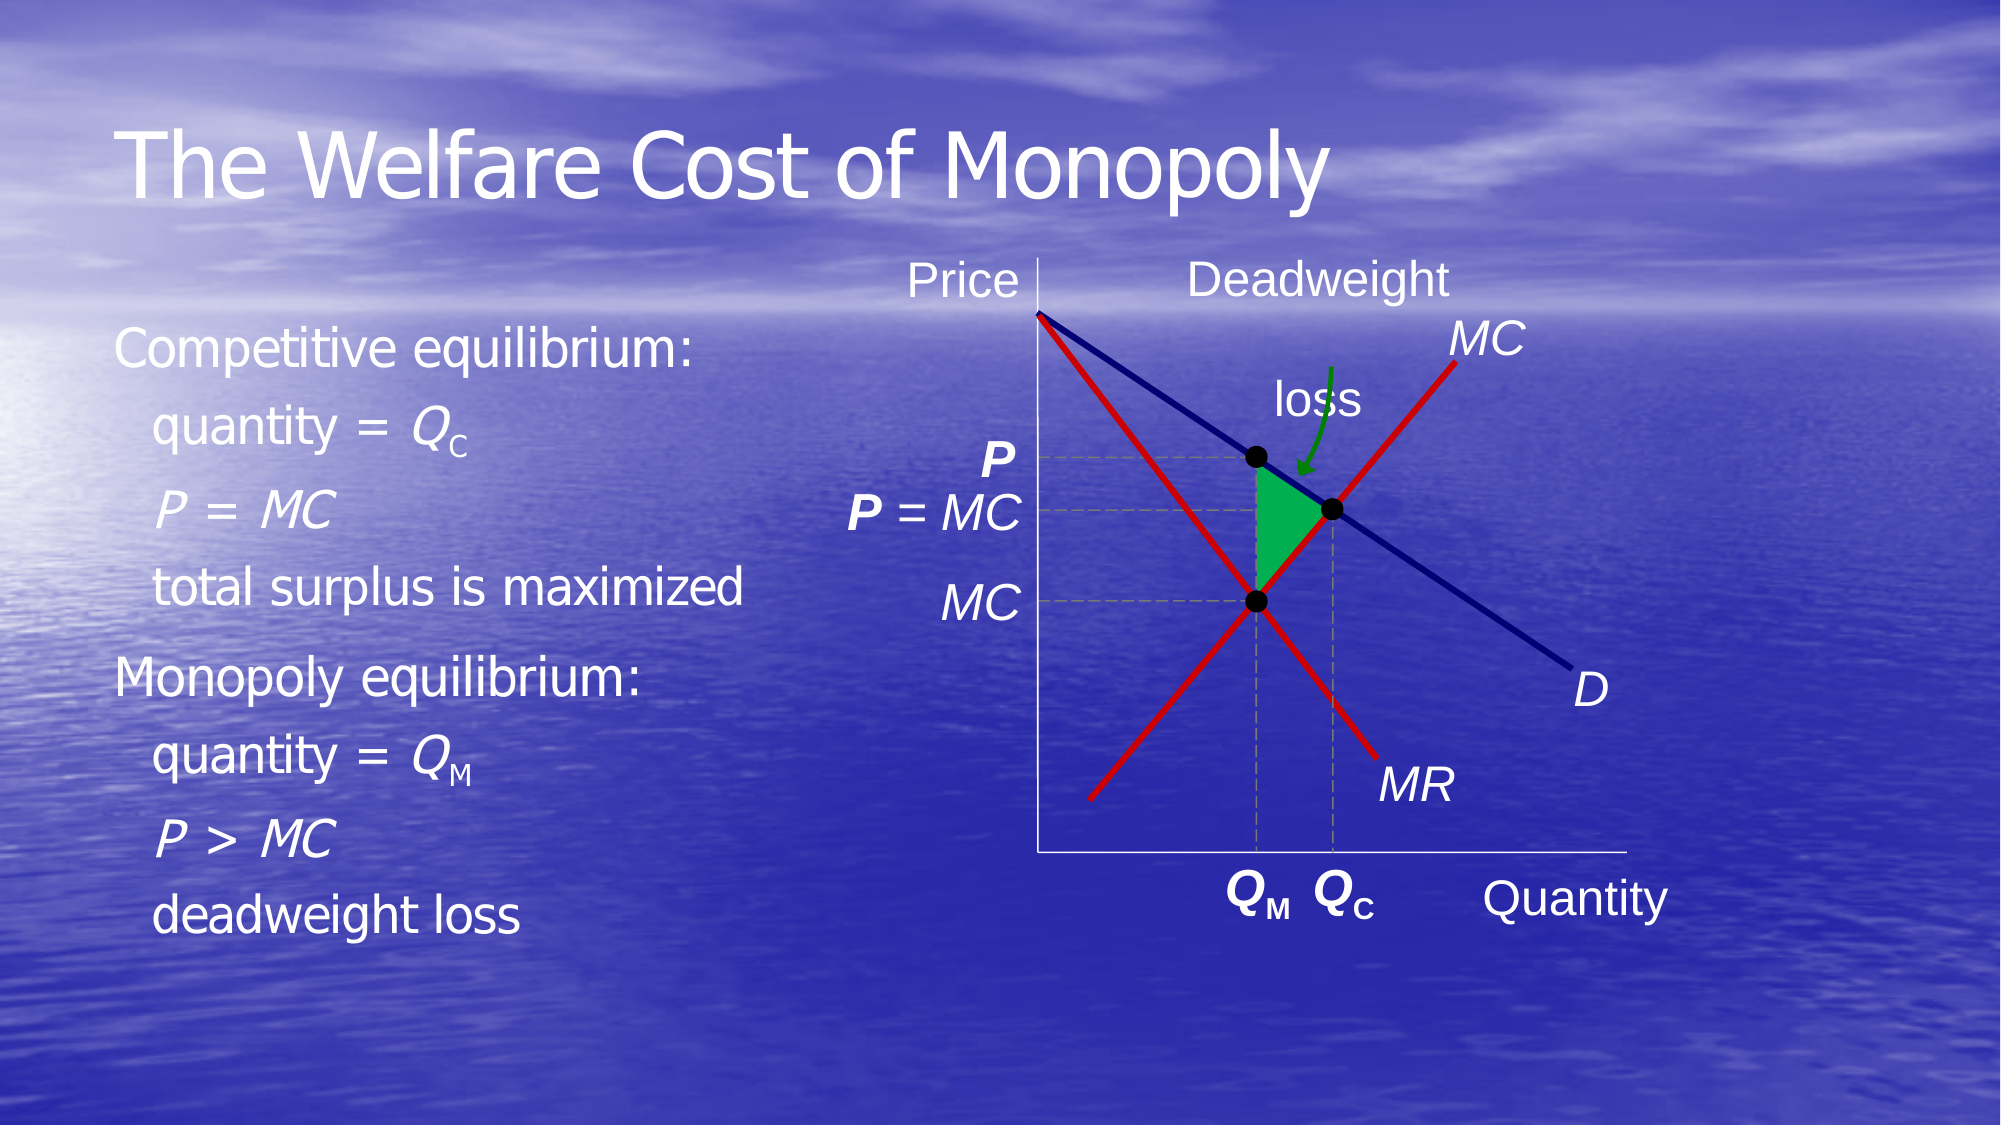

The Welfare Cost of Monopoly
Deadweight
loss

Price

Quantity
Competitive equilibrium:
quantity = QC
P = MC
total surplus is maximized
Monopoly equilibrium:
quantity = QM
P > MC
deadweight loss
MC

D

MR
P

MC

QM
P = MC

QC